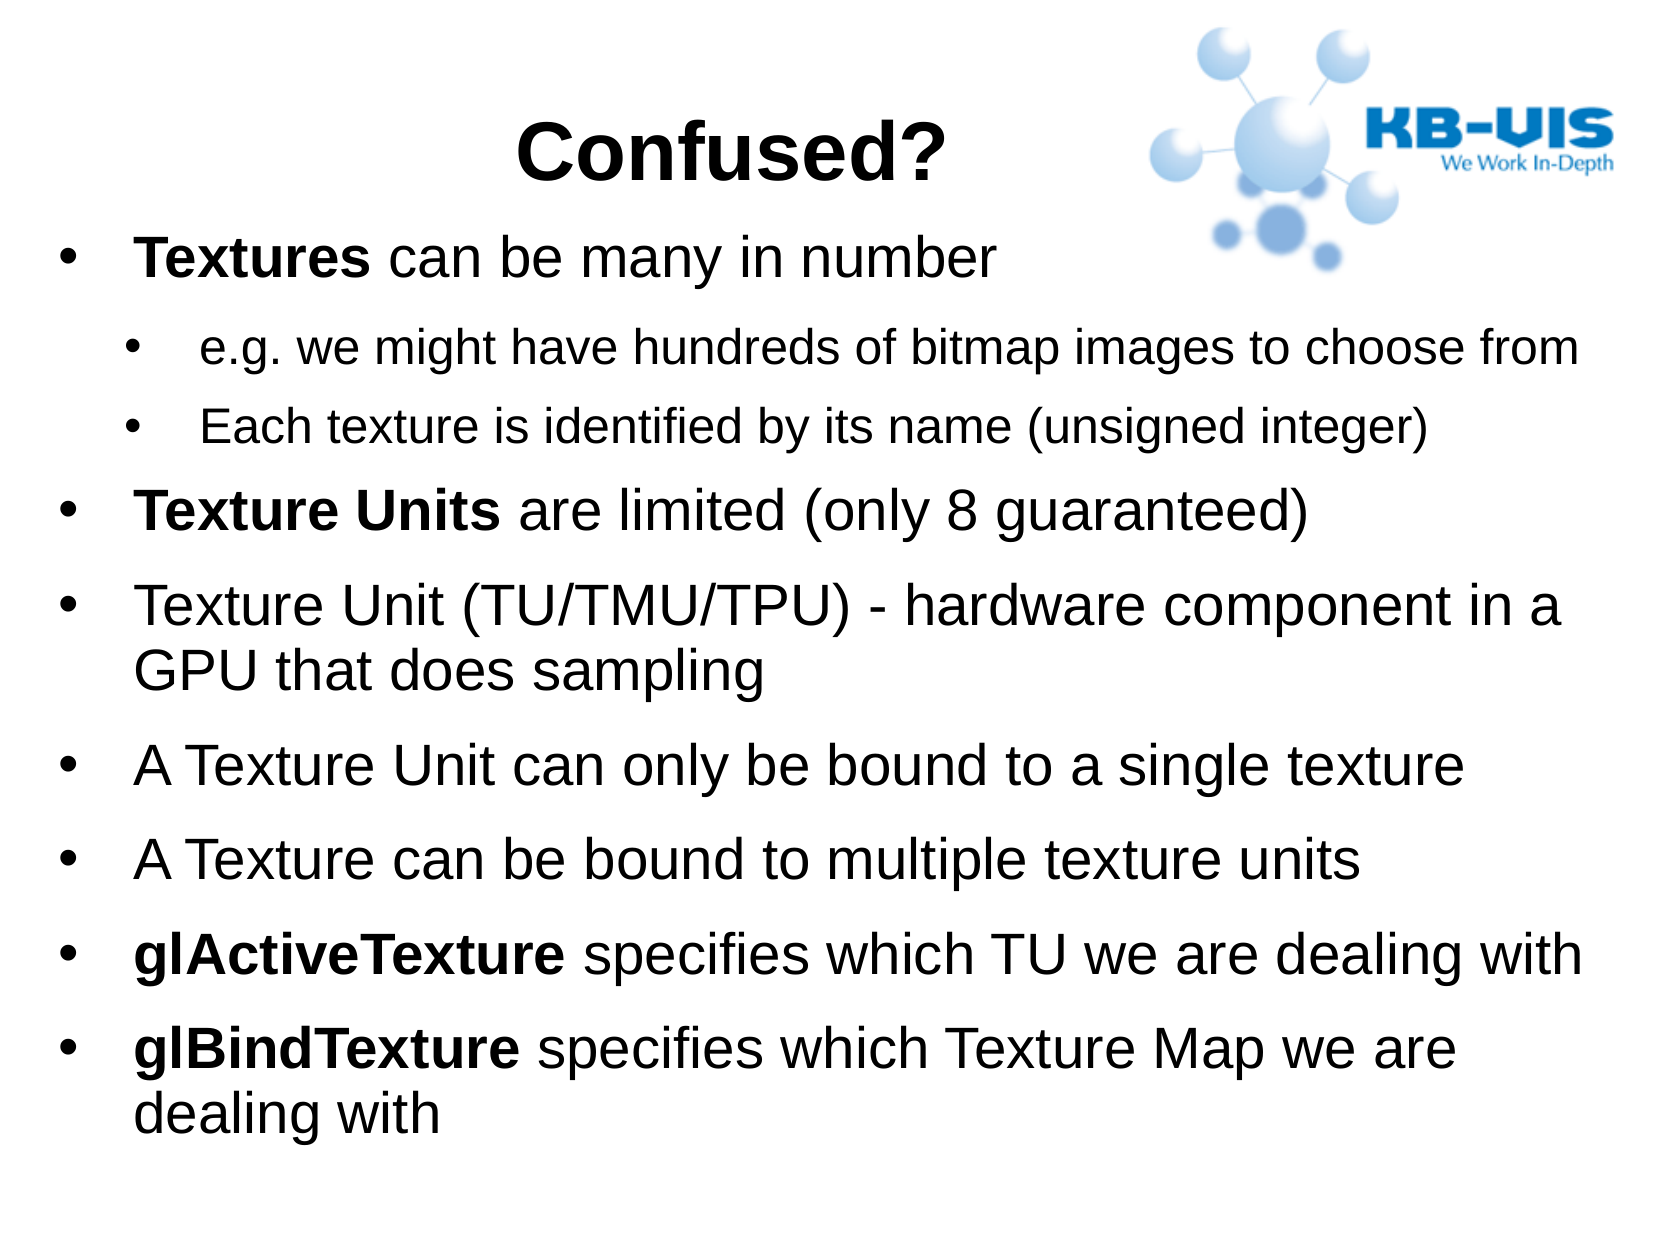

# Confused?
Textures can be many in number
e.g. we might have hundreds of bitmap images to choose from
Each texture is identified by its name (unsigned integer)
Texture Units are limited (only 8 guaranteed)
Texture Unit (TU/TMU/TPU) - hardware component in a GPU that does sampling
A Texture Unit can only be bound to a single texture
A Texture can be bound to multiple texture units
glActiveTexture specifies which TU we are dealing with
glBindTexture specifies which Texture Map we are dealing with